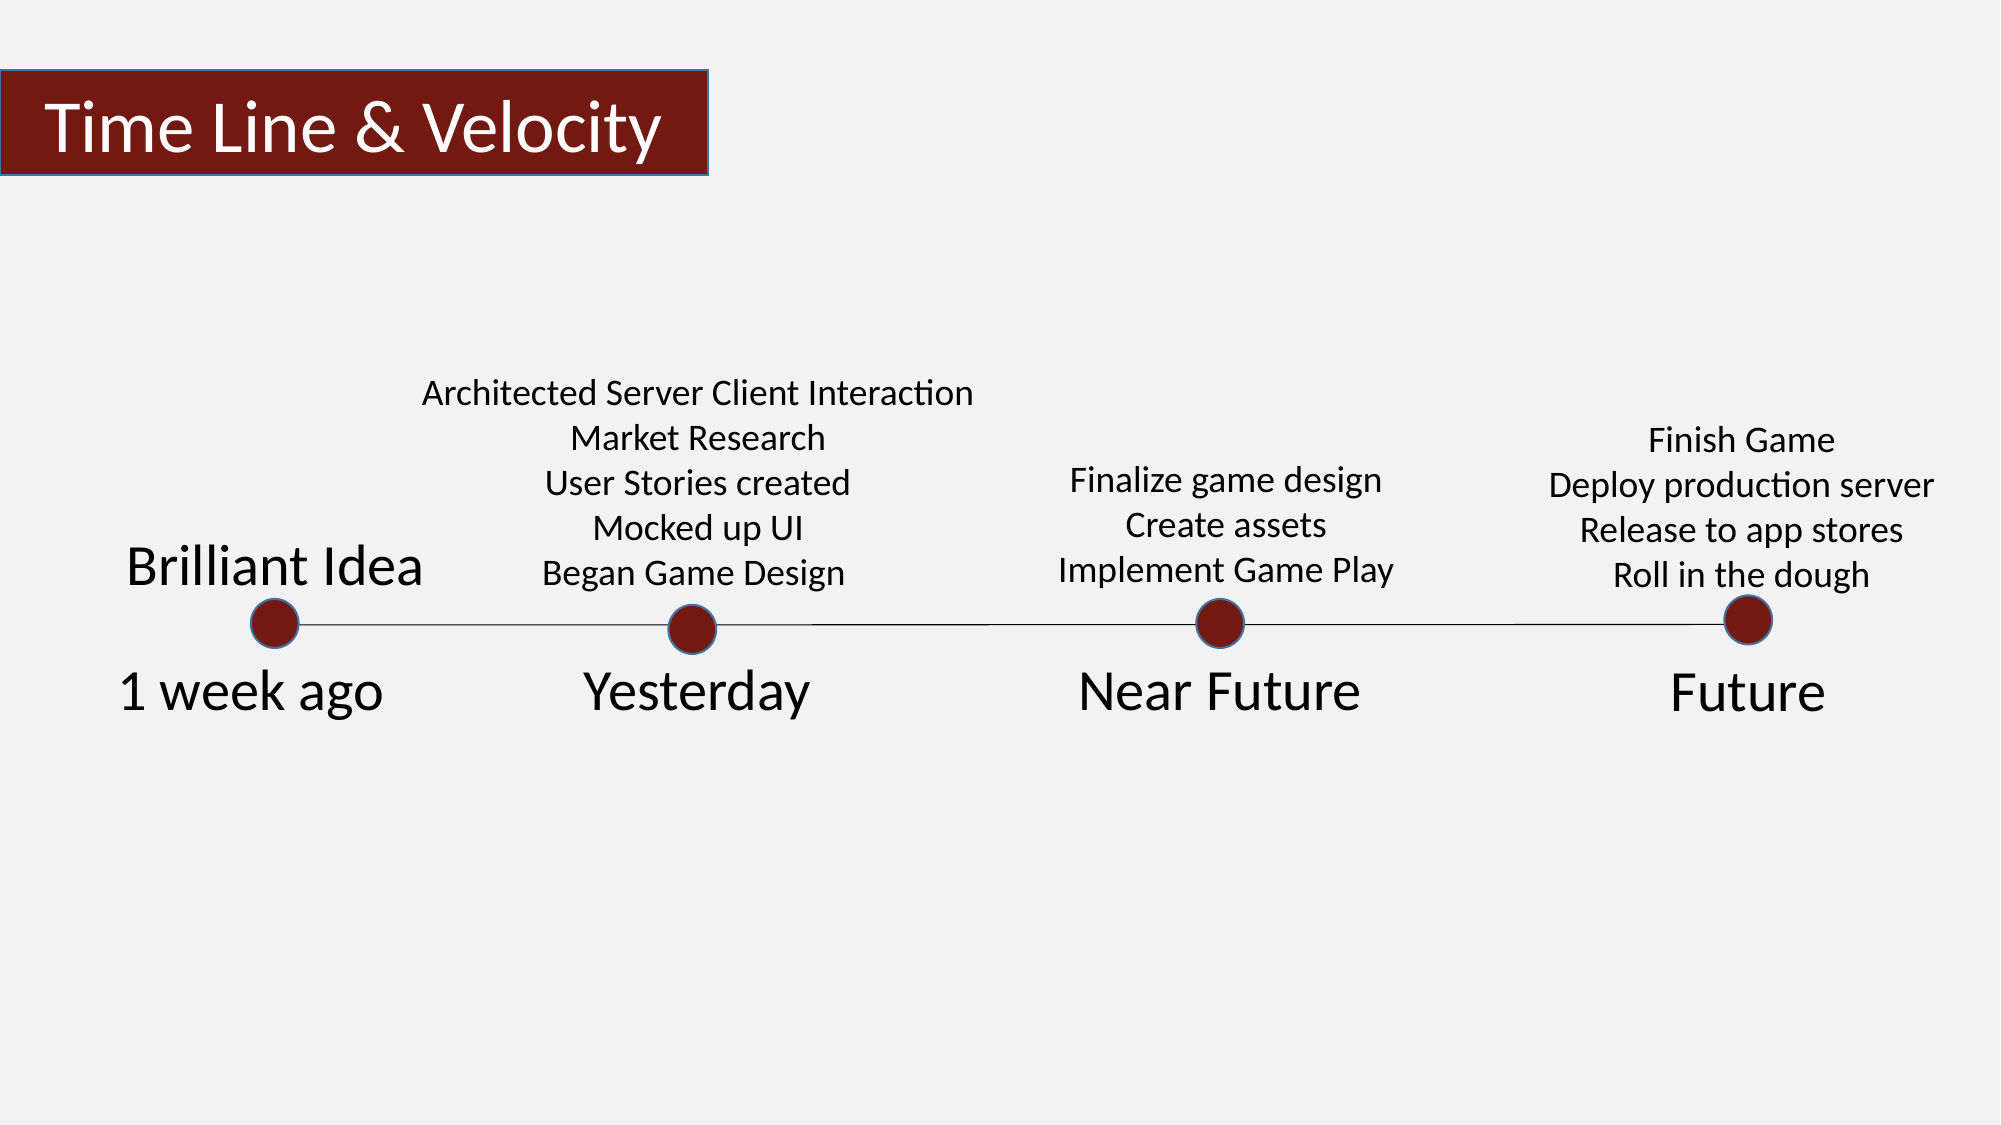

Time Line & Velocity
Architected Server Client Interaction
Market Research
User Stories created
Mocked up UI
Began Game Design

Finish Game
Deploy production server
Release to app stores
Roll in the dough
Finalize game design
Create assets
Implement Game Play

Brilliant Idea

1 week ago
Yesterday
Near Future
Future